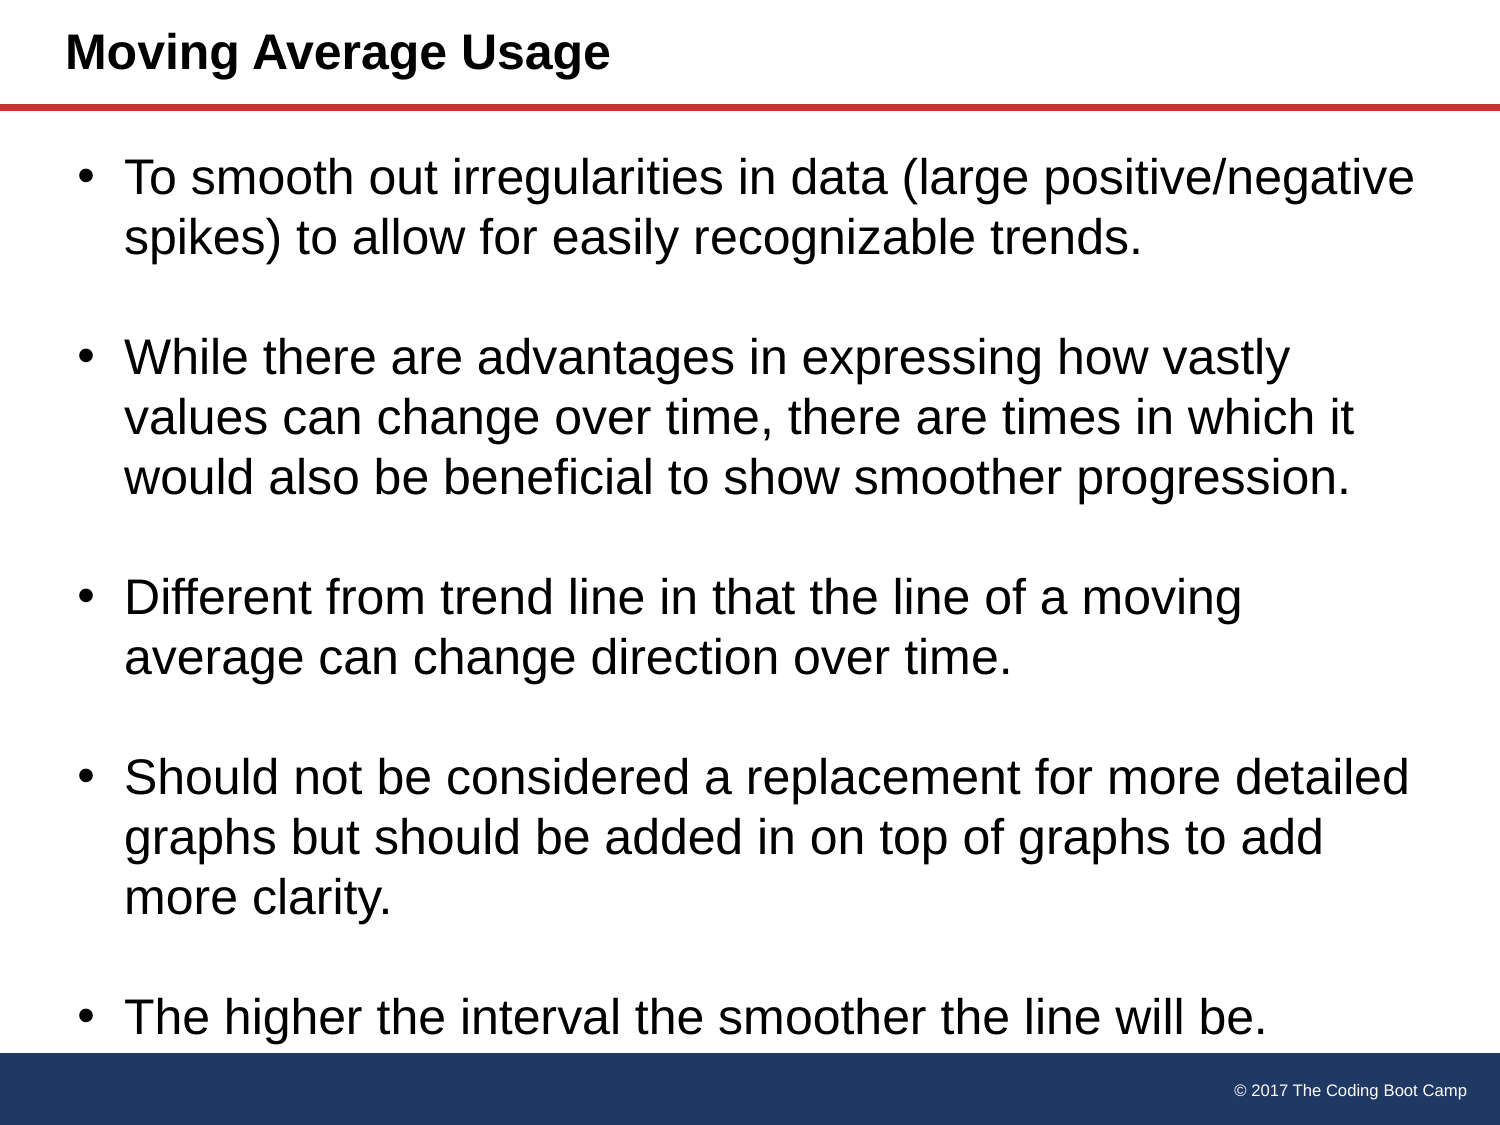

# Moving Average Usage
To smooth out irregularities in data (large positive/negative spikes) to allow for easily recognizable trends.

While there are advantages in expressing how vastly values can change over time, there are times in which it would also be beneficial to show smoother progression.

Different from trend line in that the line of a moving average can change direction over time.

Should not be considered a replacement for more detailed graphs but should be added in on top of graphs to add more clarity.

The higher the interval the smoother the line will be.